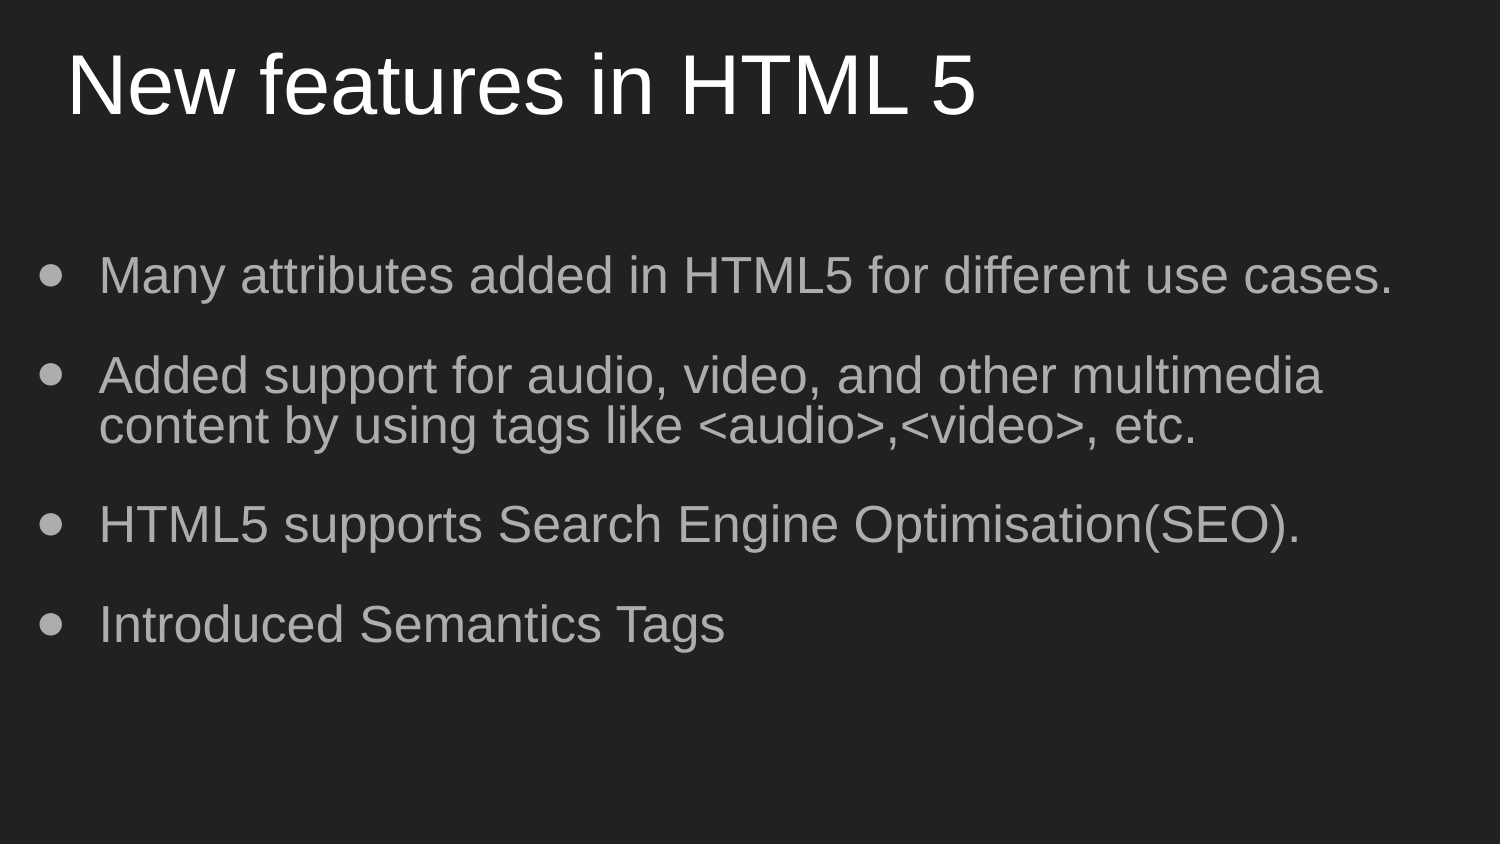

# New features in HTML 5

Many attributes added in HTML5 for different use cases.

Added support for audio, video, and other multimedia content by using tags like <audio>,<video>, etc.

HTML5 supports Search Engine Optimisation(SEO).

Introduced Semantics Tags